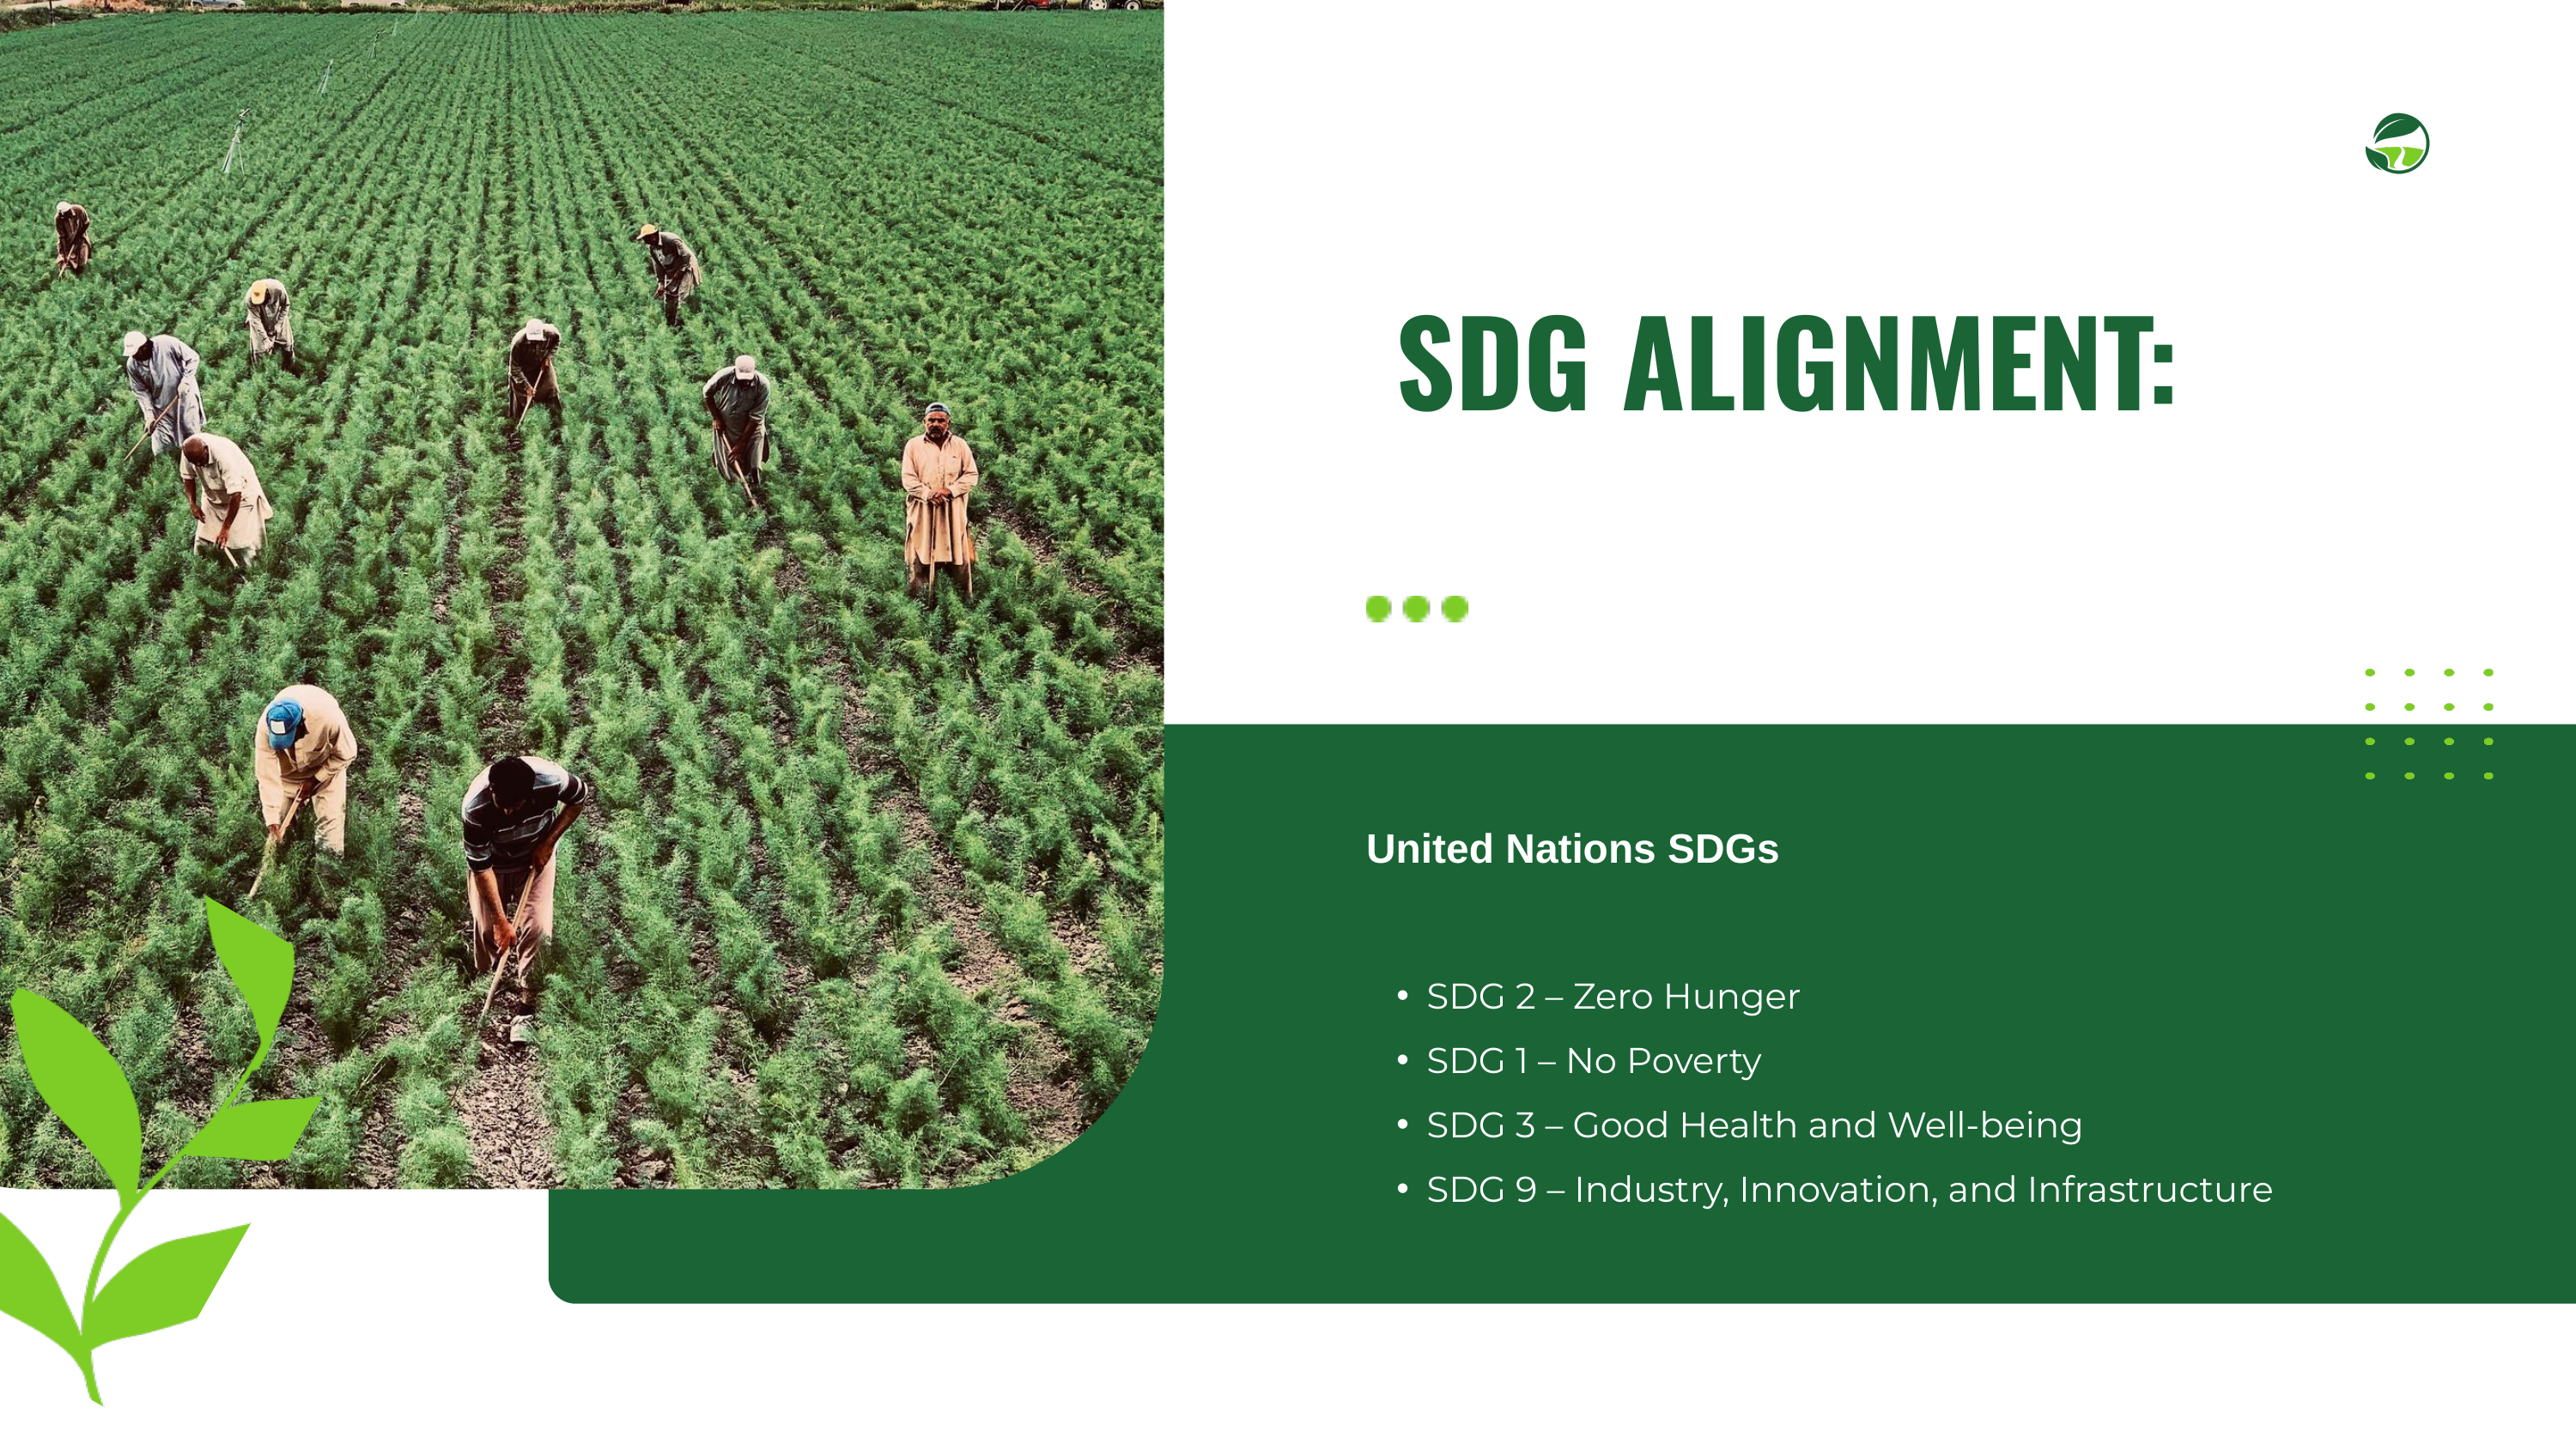

SDG ALIGNMENT:

United Nations SDGs

SDG 2 – Zero Hunger
SDG 1 – No Poverty
SDG 3 – Good Health and Well-being
SDG 9 – Industry, Innovation, and Infrastructure